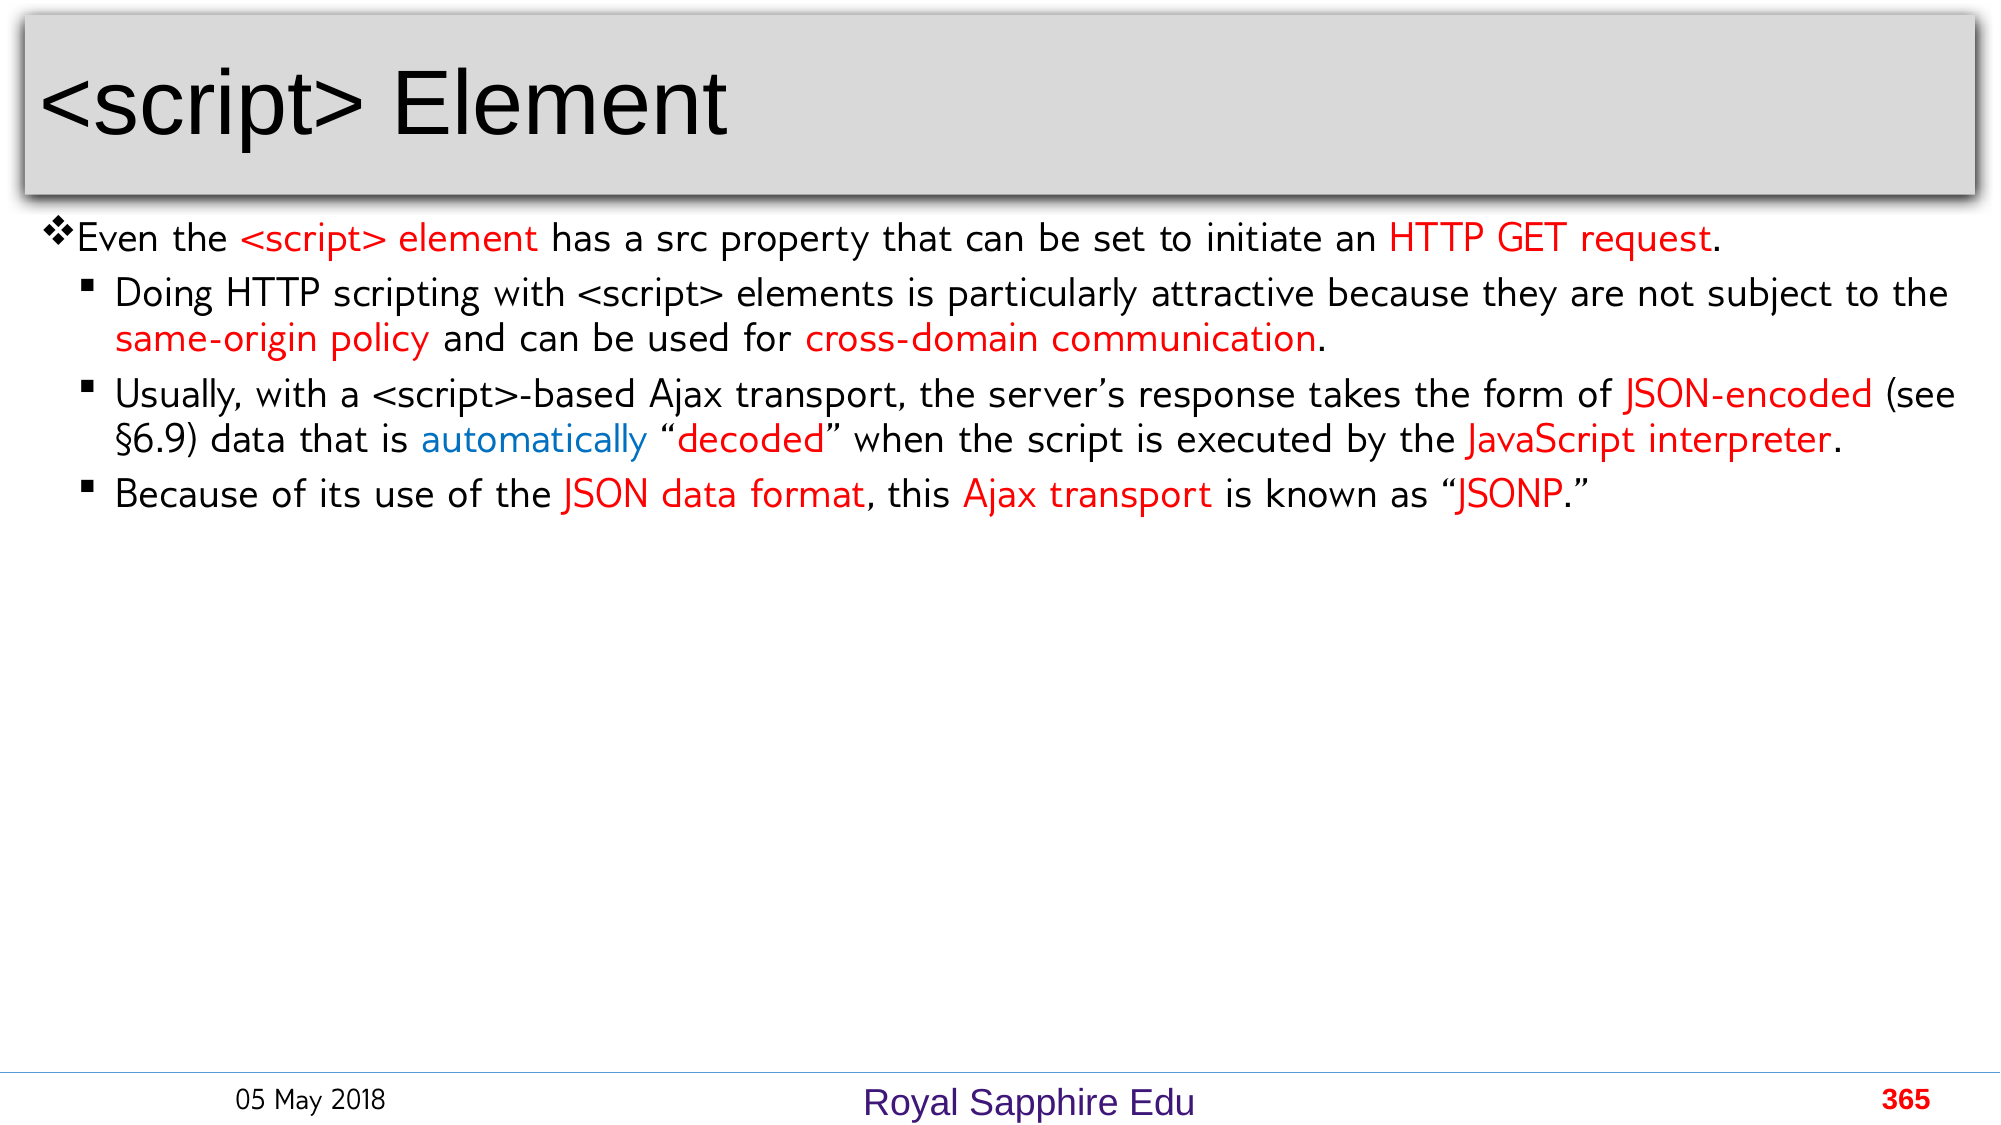

# <script> Element
Even the <script> element has a src property that can be set to initiate an HTTP GET request.
Doing HTTP scripting with <script> elements is particularly attractive because they are not subject to the same-origin policy and can be used for cross-domain communication.
Usually, with a <script>-based Ajax transport, the server’s response takes the form of JSON-encoded (see §6.9) data that is automatically “decoded” when the script is executed by the JavaScript interpreter.
Because of its use of the JSON data format, this Ajax transport is known as “JSONP.”
05 May 2018
365